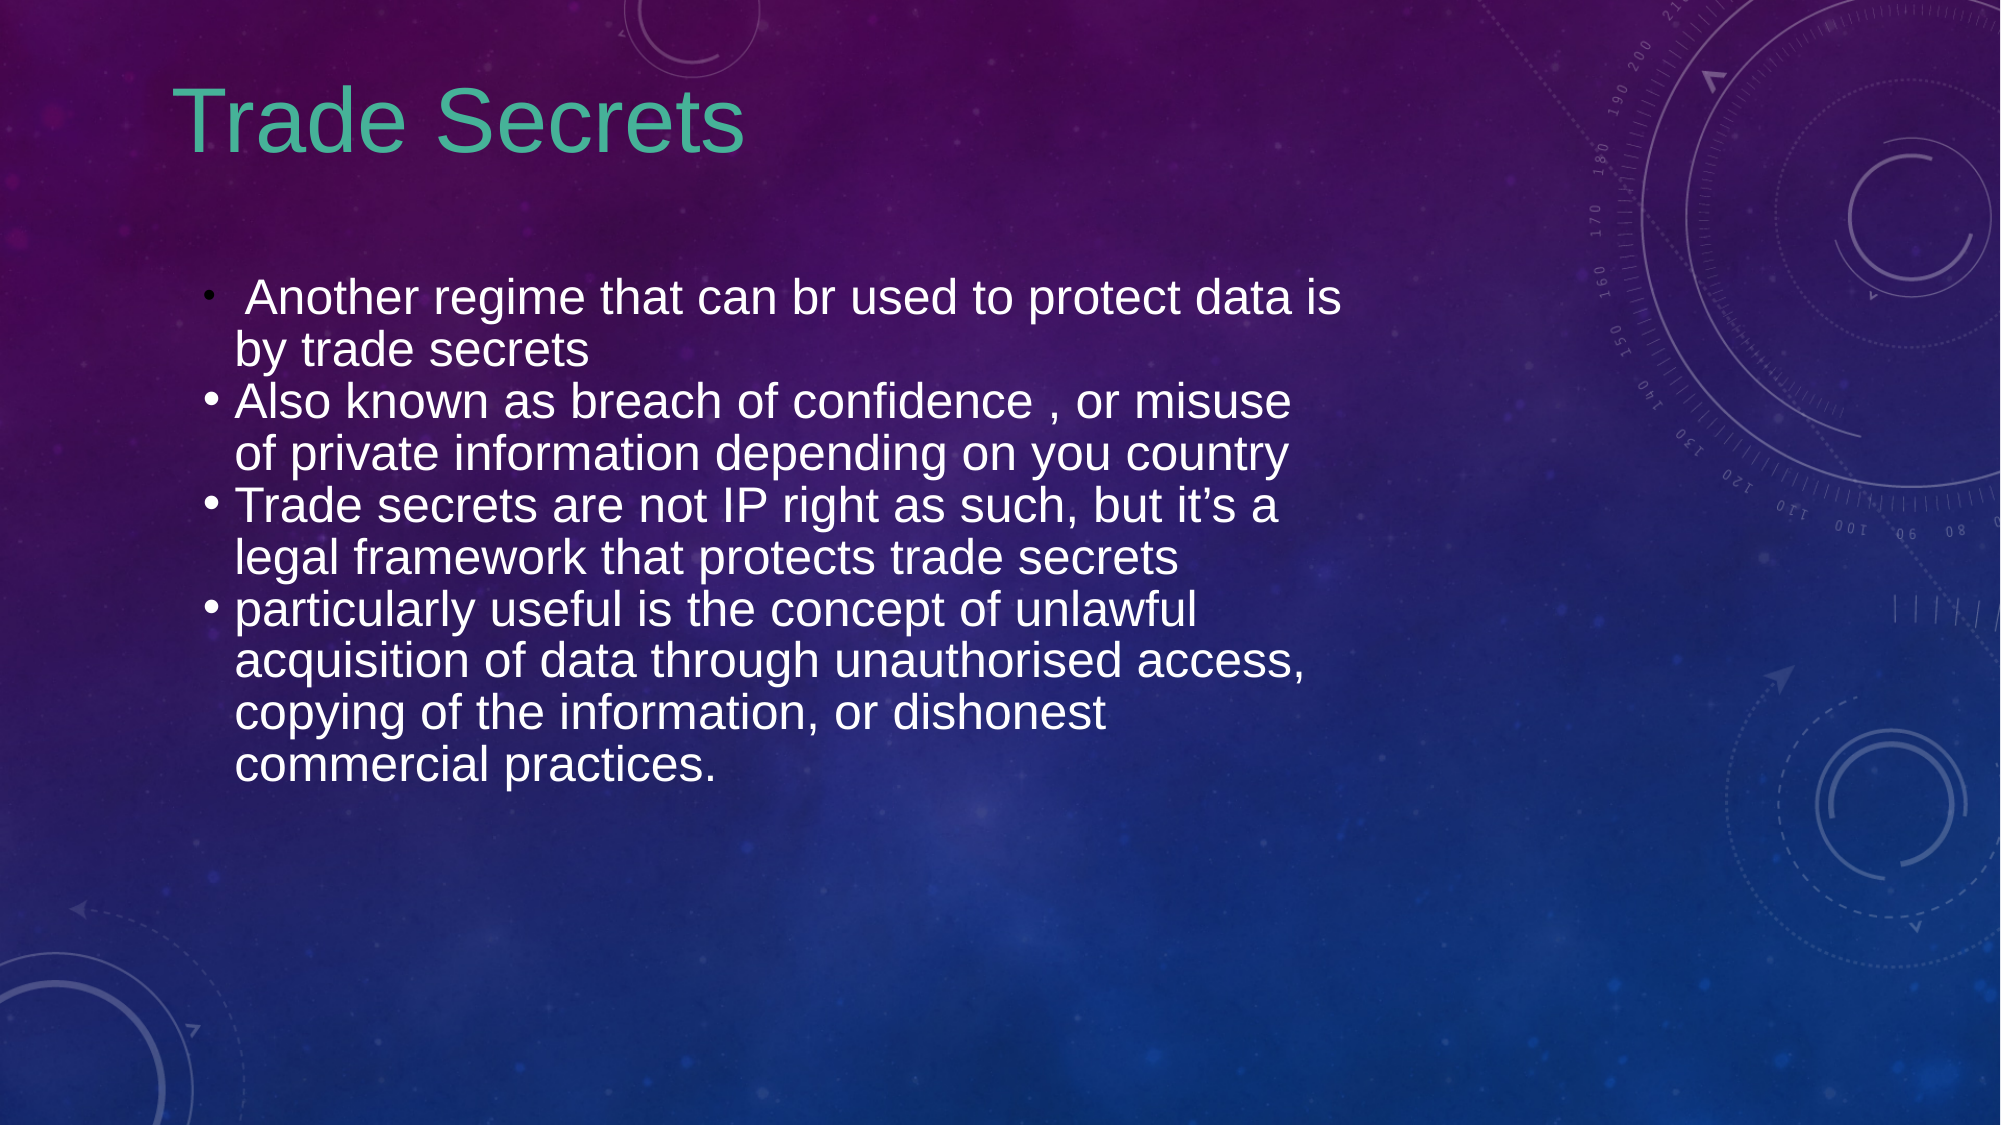

Trade Secrets
 Another regime that can br used to protect data is by trade secrets
Also known as breach of confidence , or misuse of private information depending on you country
Trade secrets are not IP right as such, but it’s a legal framework that protects trade secrets
particularly useful is the concept of unlawful acquisition of data through unauthorised access, copying of the information, or dishonest commercial practices.